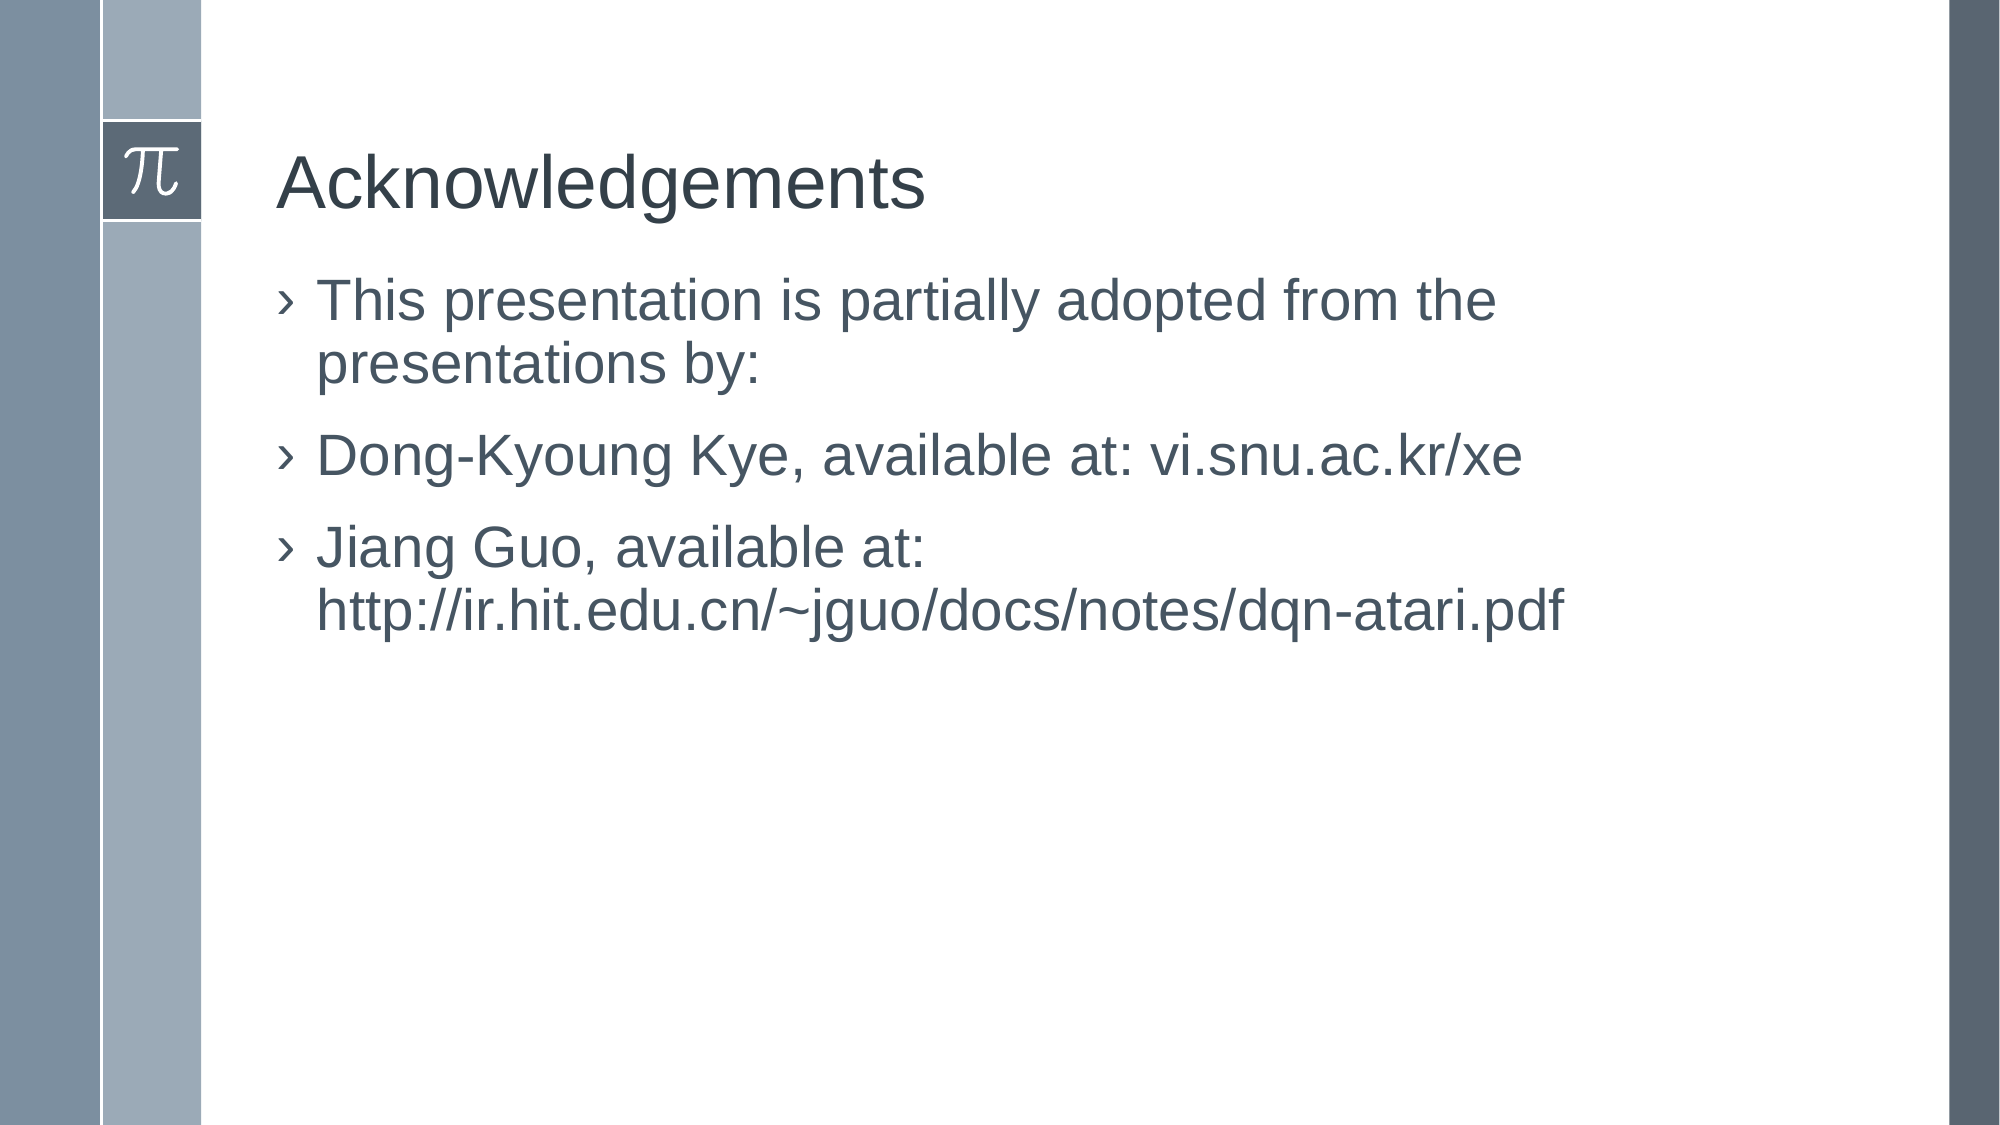

# Acknowledgements
This presentation is partially adopted from the presentations by:
Dong-Kyoung Kye, available at: vi.snu.ac.kr/xe
Jiang Guo, available at: http://ir.hit.edu.cn/~jguo/docs/notes/dqn-atari.pdf